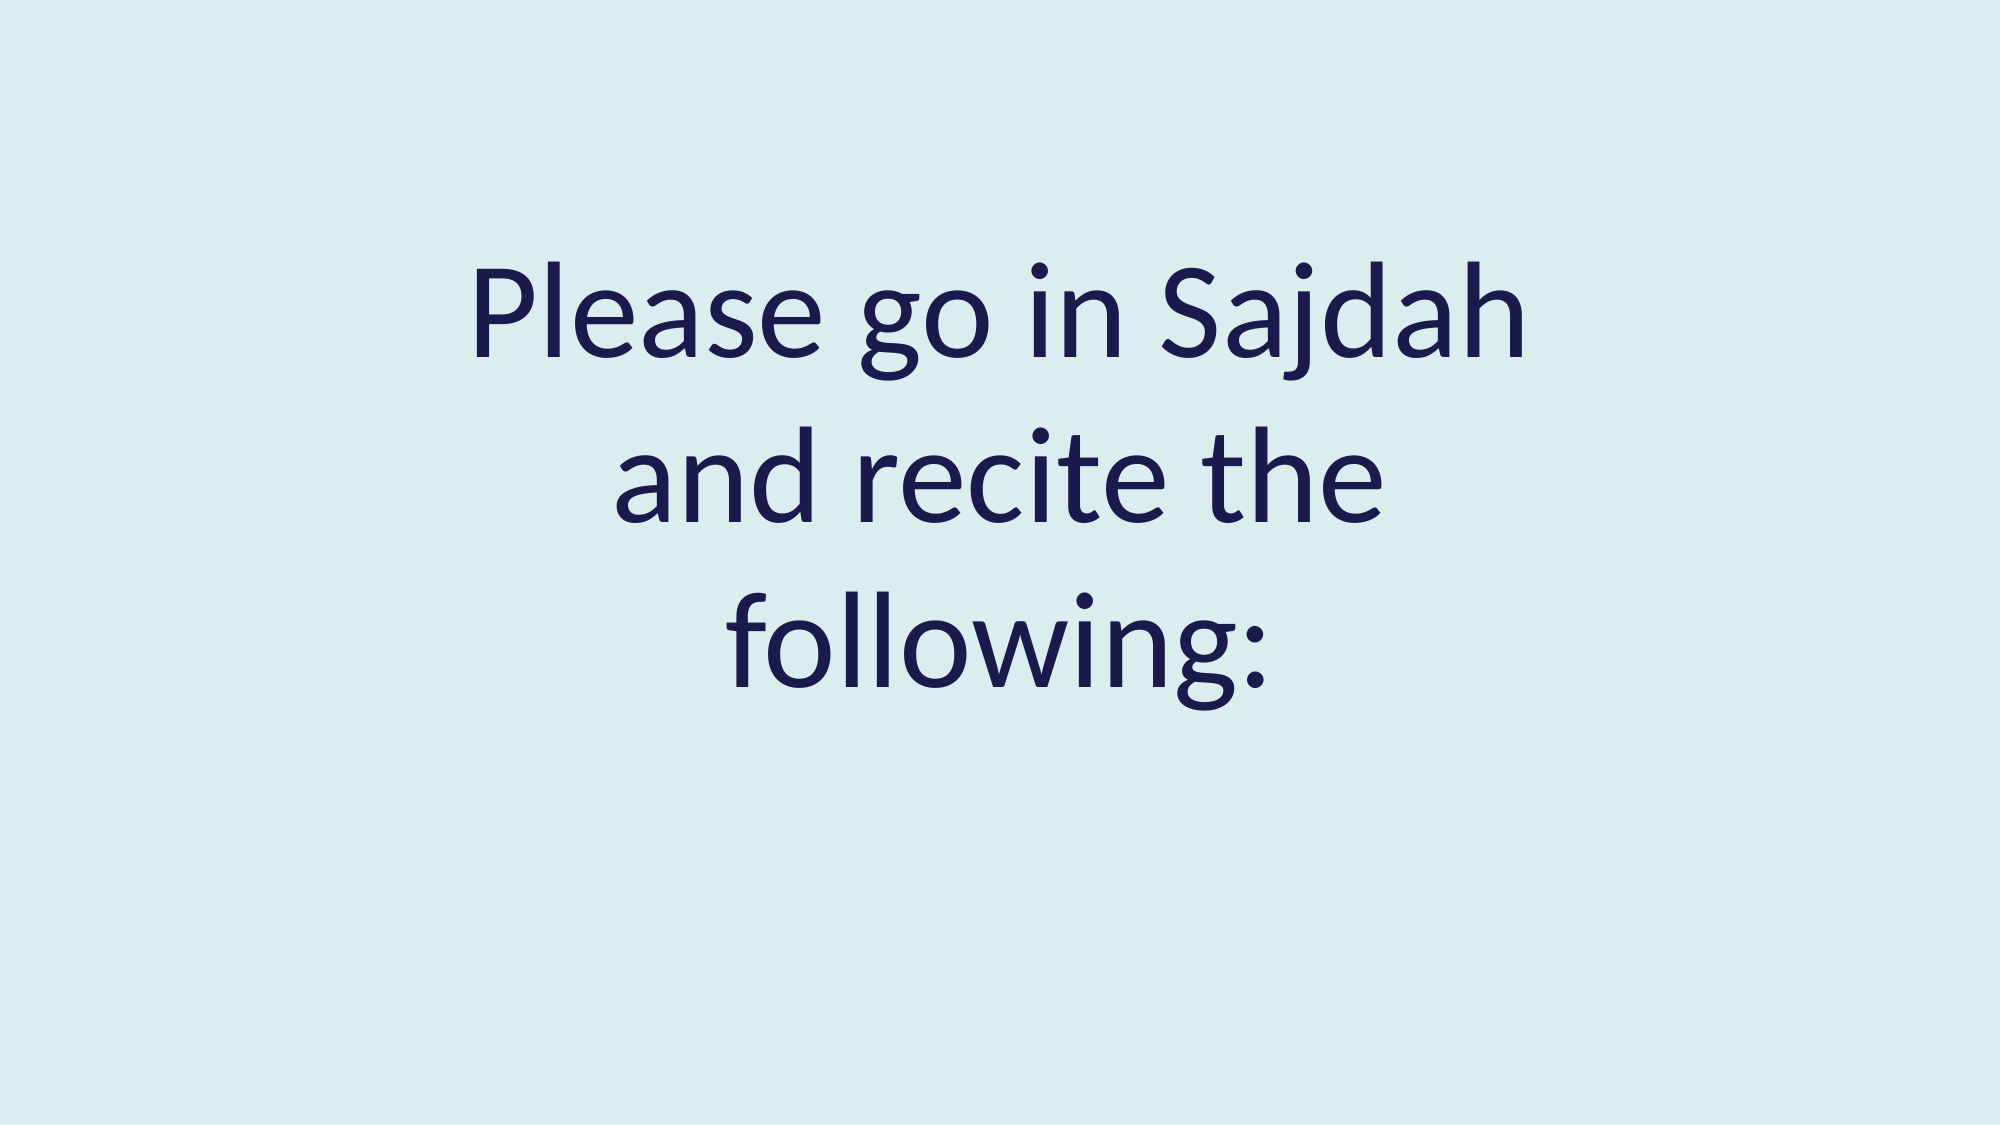

Please go in Sajdah and recite the following: